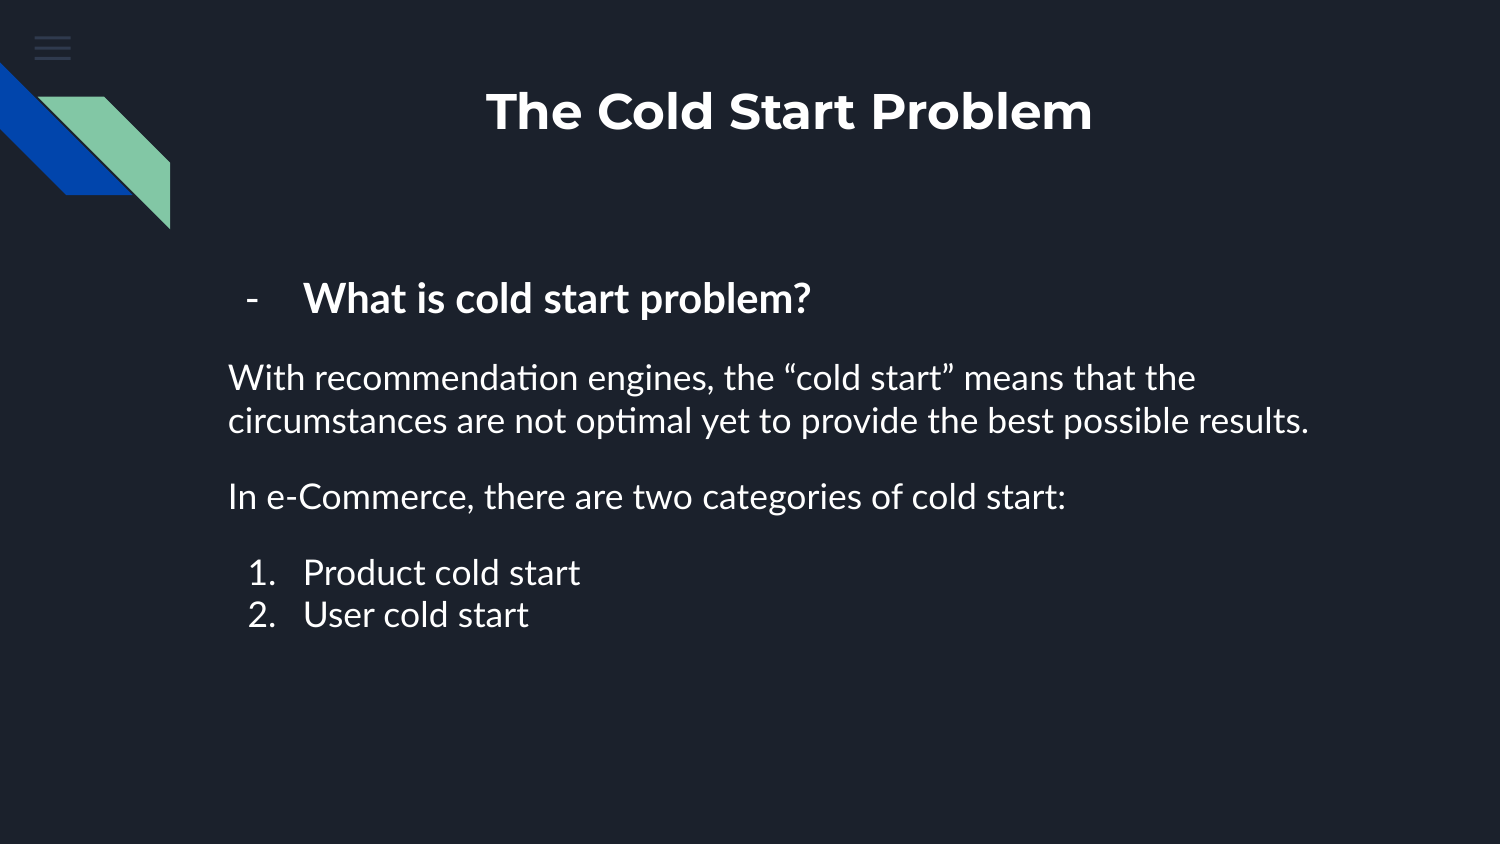

# The Cold Start Problem
What is cold start problem?
With recommendation engines, the “cold start” means that the circumstances are not optimal yet to provide the best possible results.
In e-Commerce, there are two categories of cold start:
Product cold start
User cold start